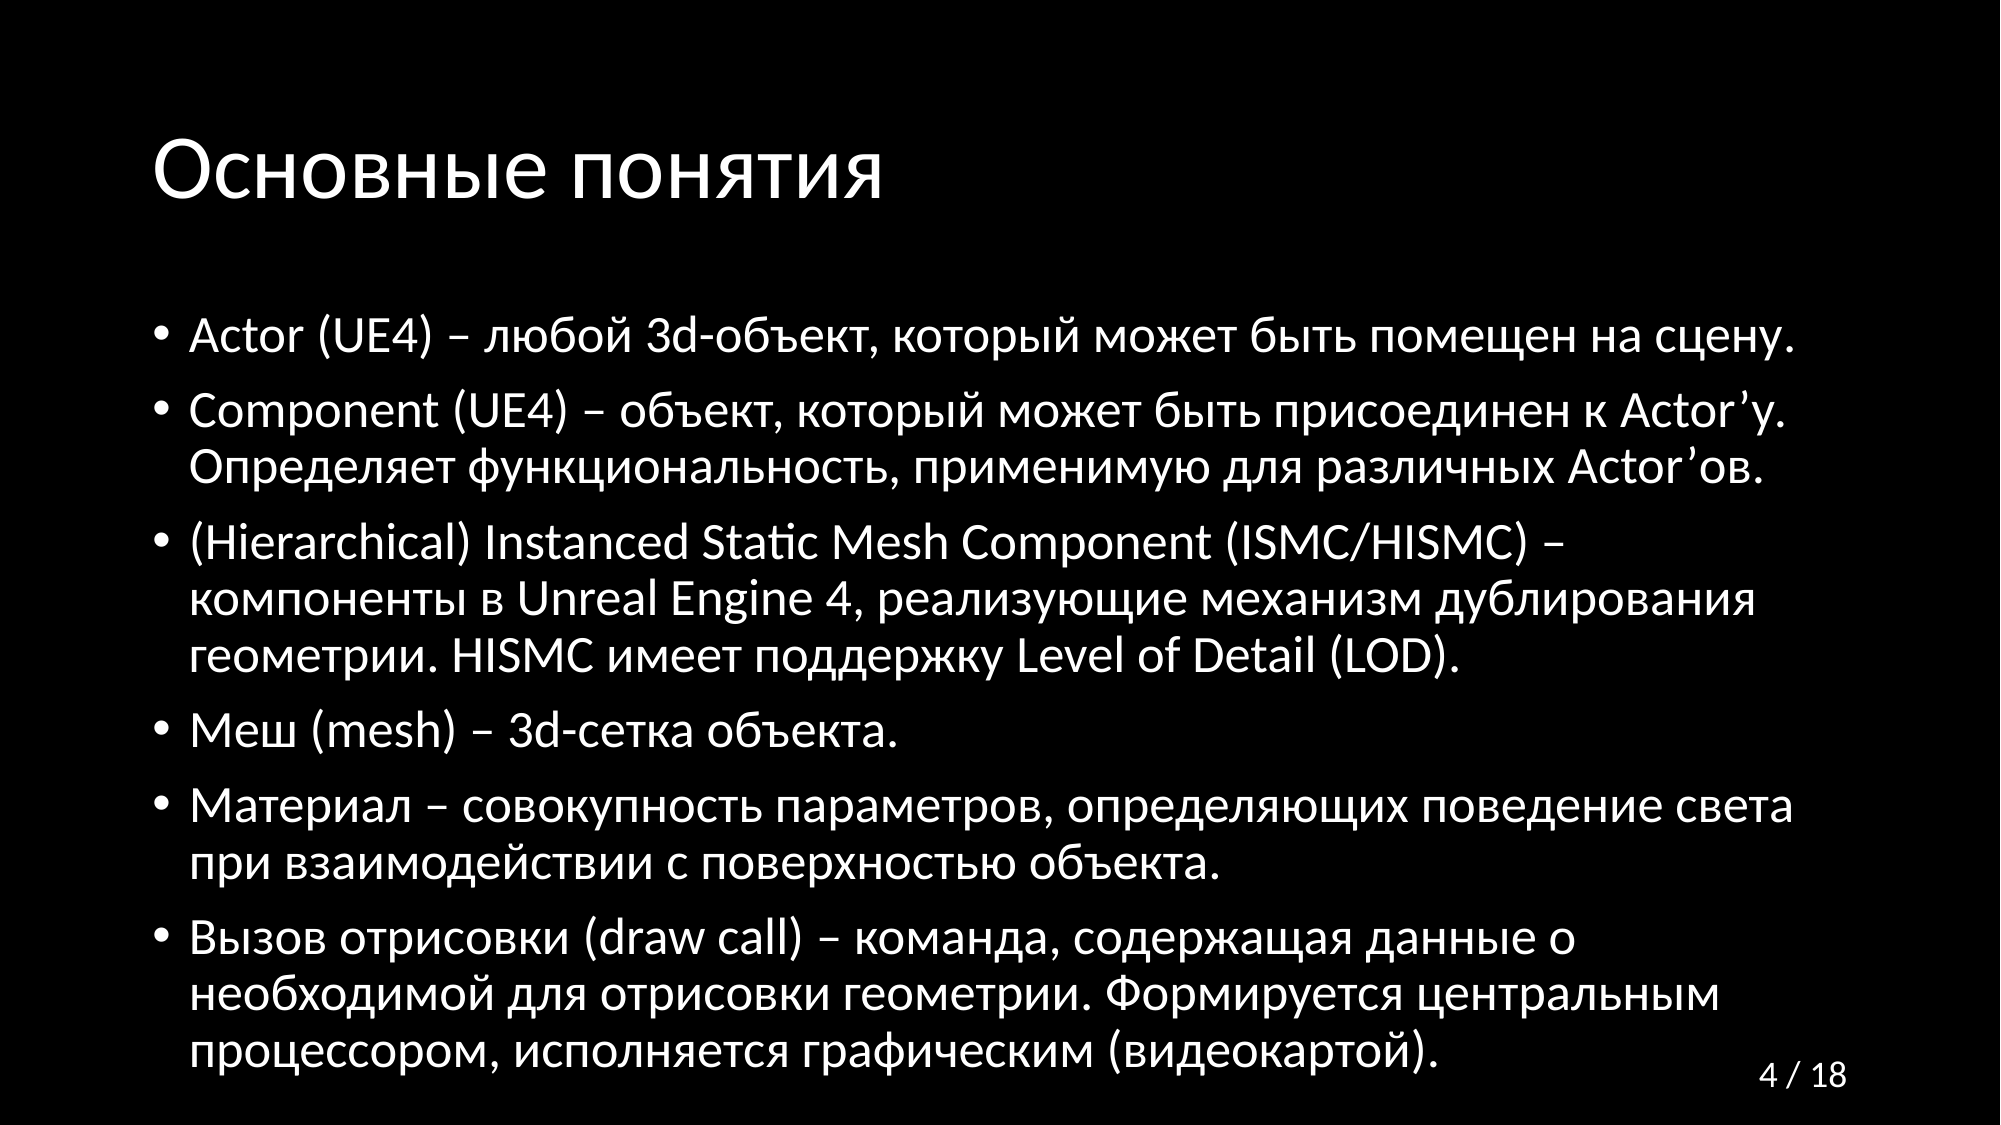

# Основные понятия
Actor (UE4) – любой 3d-объект, который может быть помещен на сцену.
Component (UE4) – объект, который может быть присоединен к Actor’у. Определяет функциональность, применимую для различных Actor’ов.
(Hierarchical) Instanced Static Mesh Component (ISMC/HISMC) – компоненты в Unreal Engine 4, реализующие механизм дублирования геометрии. HISMC имеет поддержку Level of Detail (LOD).
Меш (mesh) – 3d-сетка объекта.
Материал – совокупность параметров, определяющих поведение света при взаимодействии с поверхностью объекта.
Вызов отрисовки (draw call) – команда, содержащая данные о необходимой для отрисовки геометрии. Формируется центральным процессором, исполняется графическим (видеокартой).
4 / 18